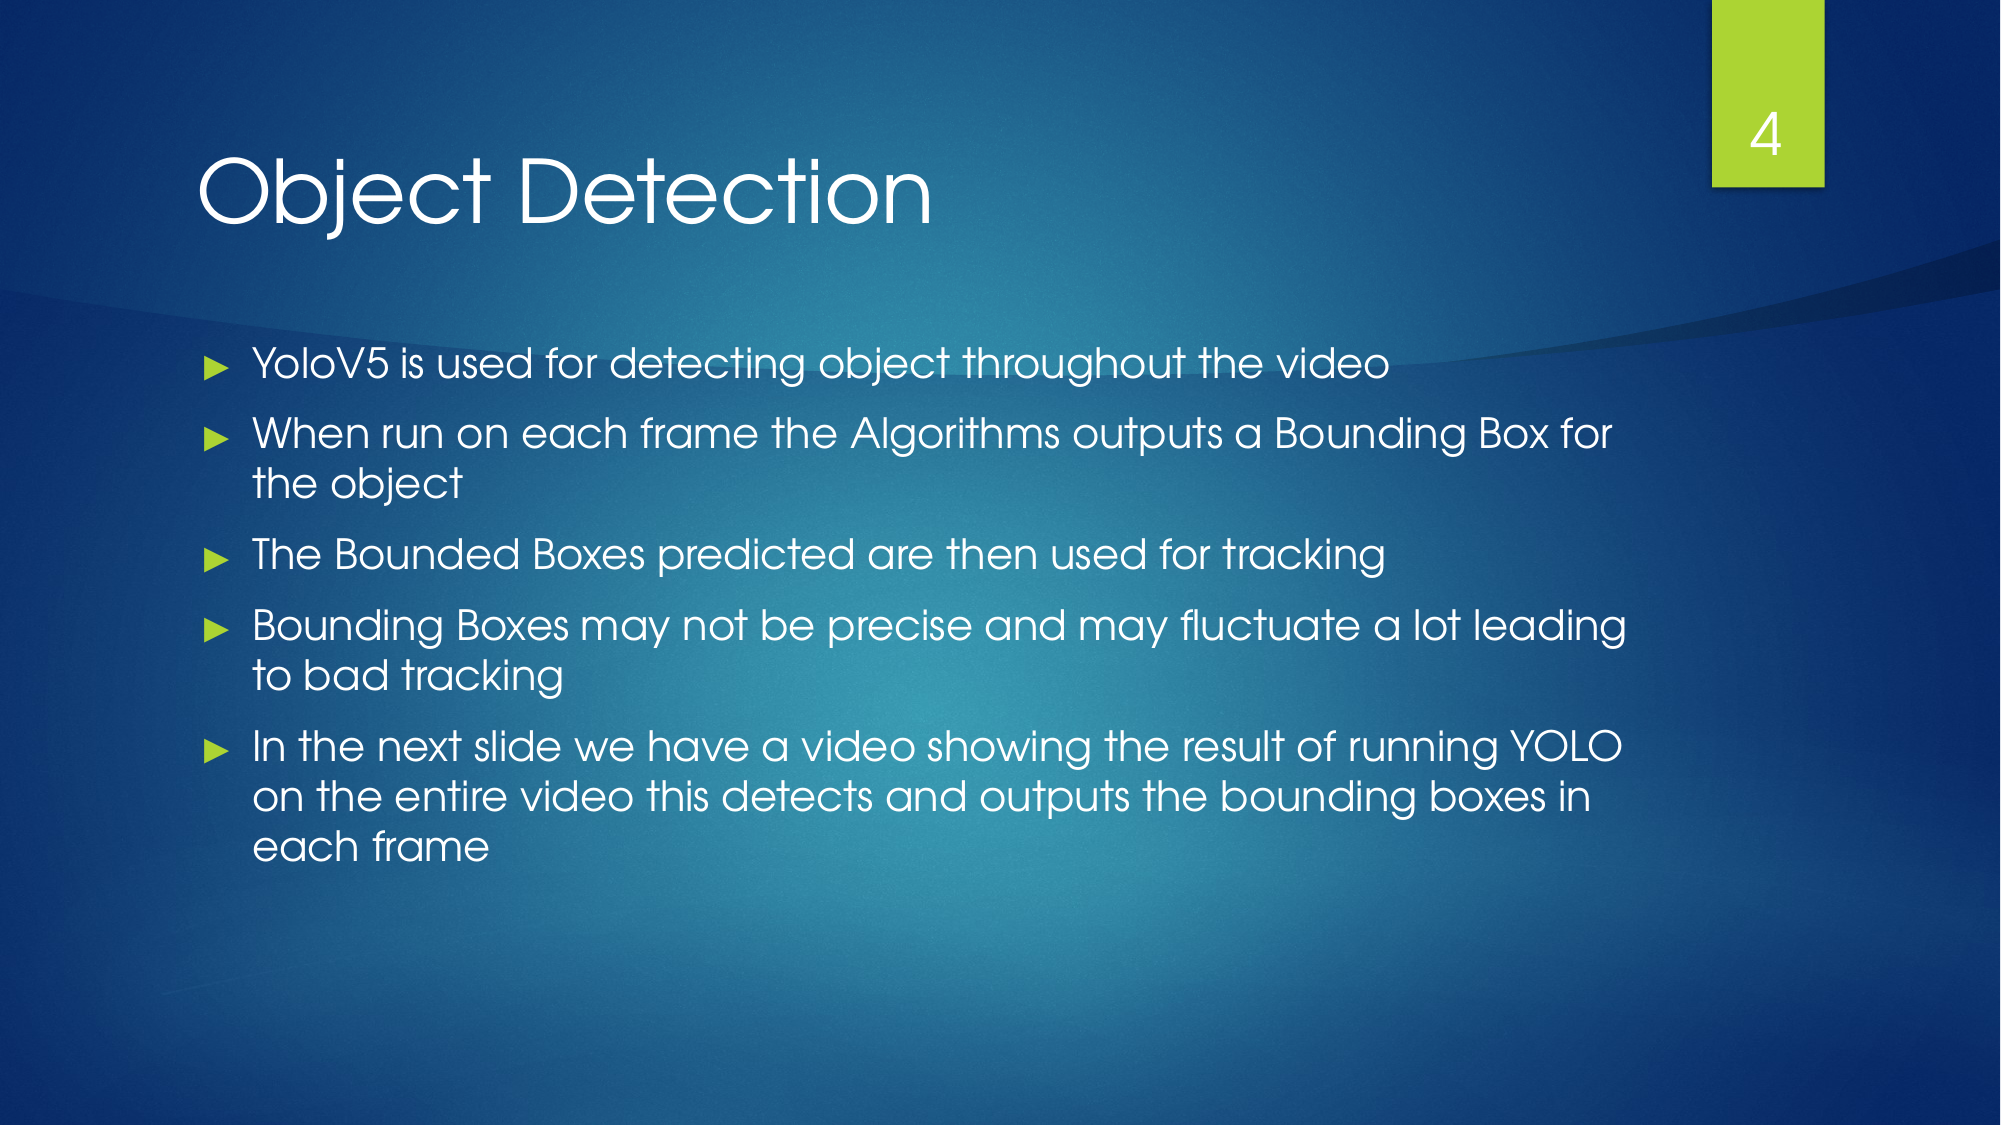

4
# Object Detection

YoloV5 is used for detecting object throughout the video
When run on each frame the Algorithms outputs a Bounding Box for the object
The Bounded Boxes predicted are then used for tracking
Bounding Boxes may not be precise and may fluctuate a lot leading to bad tracking
In the next slide we have a video showing the result of running YOLO on the entire video this detects and outputs the bounding boxes in each frame